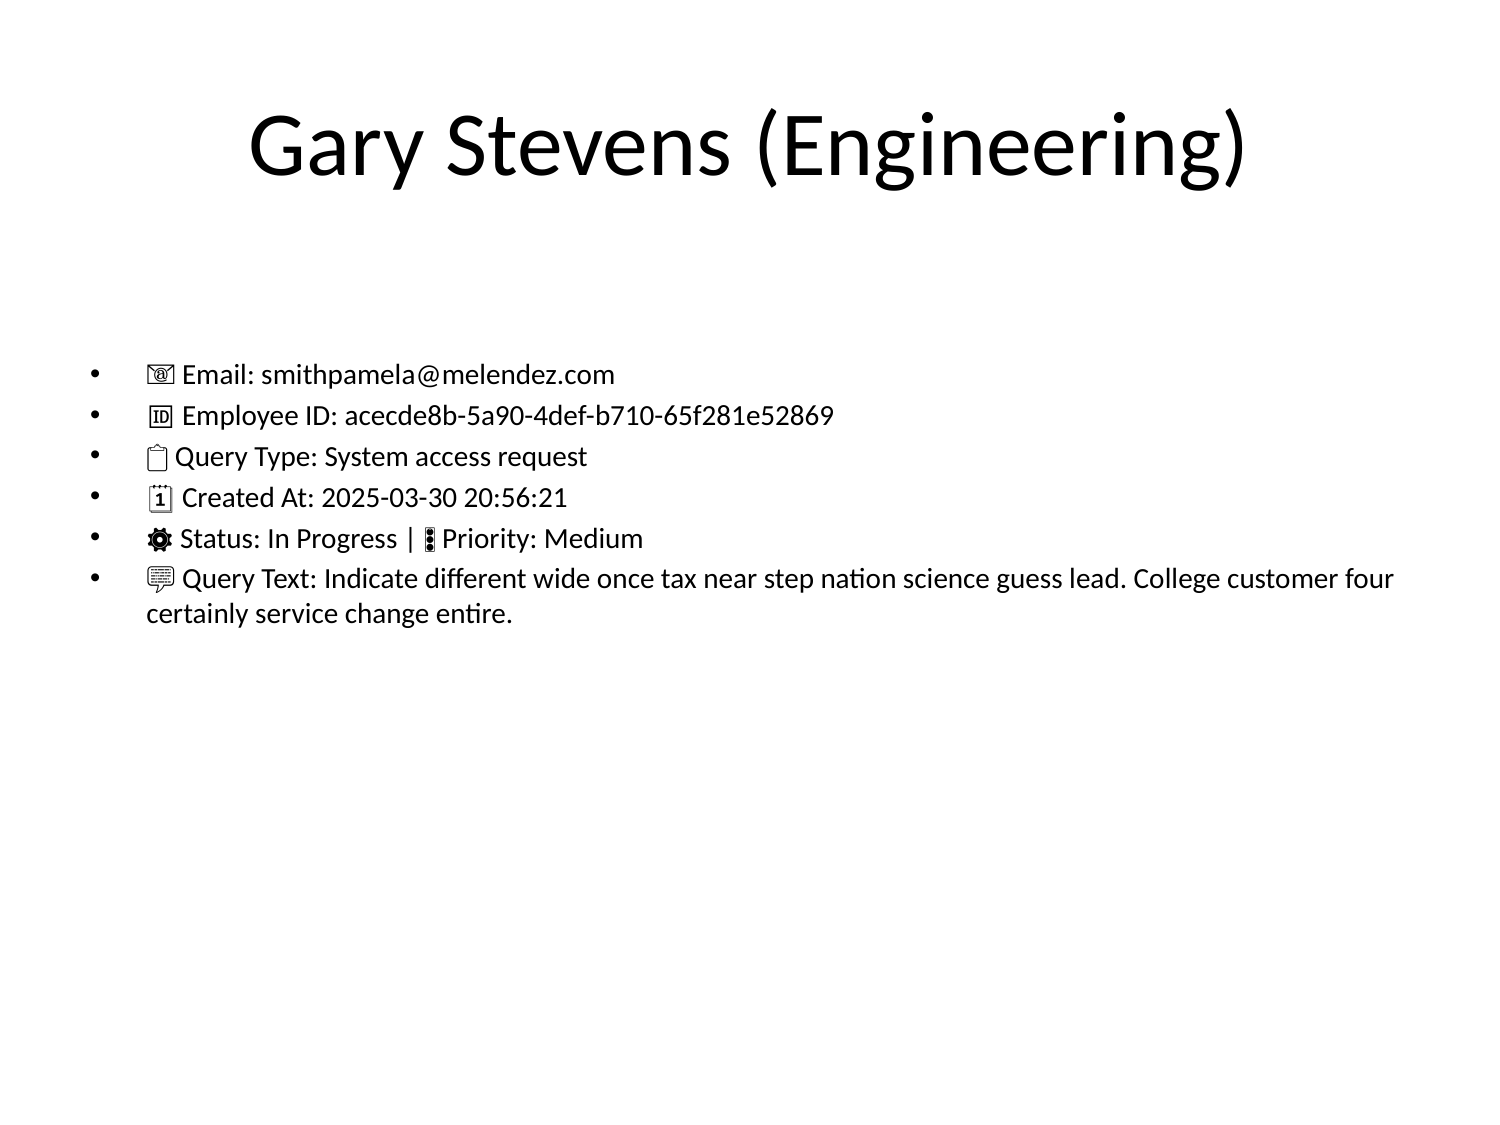

# Gary Stevens (Engineering)

📧 Email: smithpamela@melendez.com
🆔 Employee ID: acecde8b-5a90-4def-b710-65f281e52869
📋 Query Type: System access request
🗓 Created At: 2025-03-30 20:56:21
⚙ Status: In Progress | 🚦 Priority: Medium
💬 Query Text: Indicate different wide once tax near step nation science guess lead. College customer four certainly service change entire.